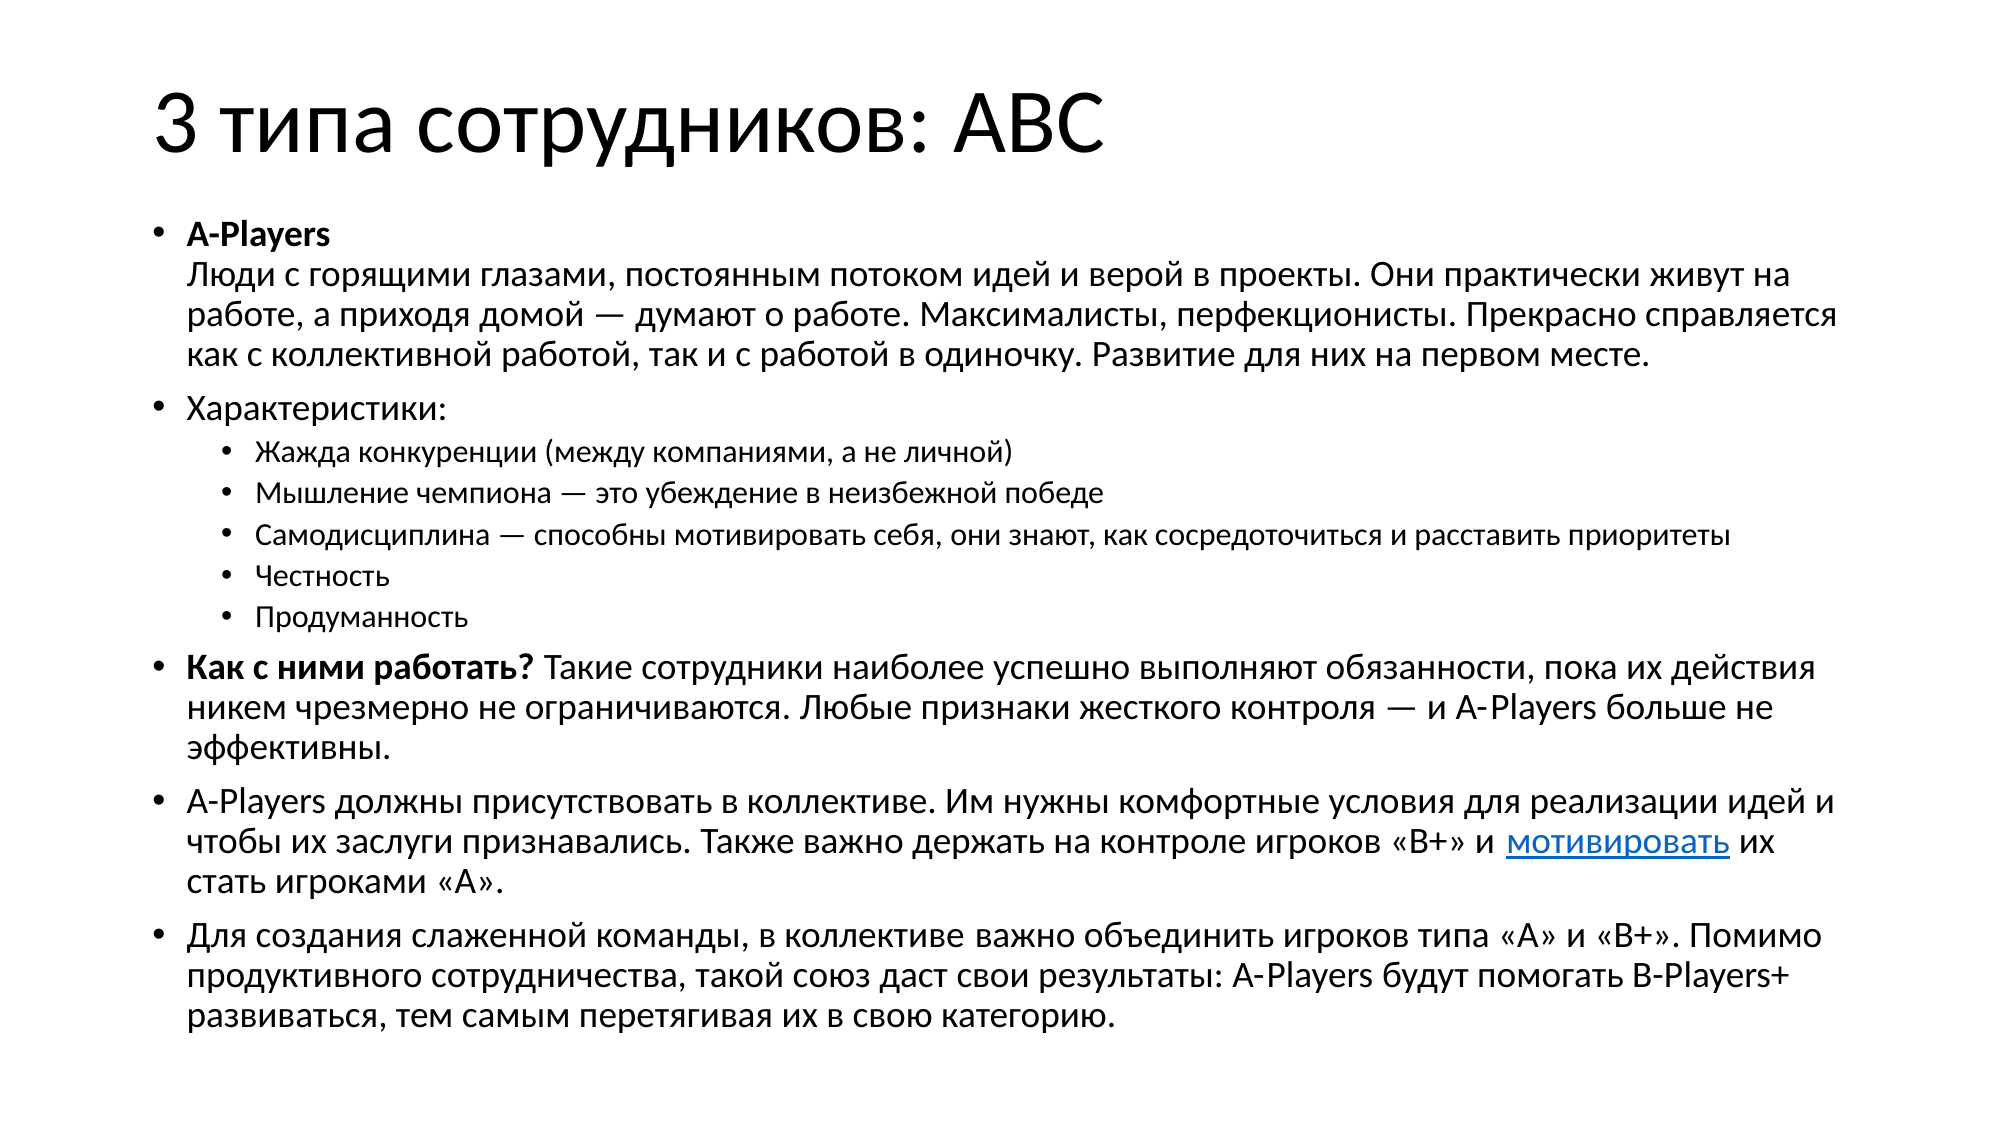

# 3 типа сотрудников: ABC
А-Players
Люди с горящими глазами, постоянным потоком идей и верой в проекты. Они практически живут на работе, а приходя домой — думают о работе. Максималисты, перфекционисты. Прекрасно справляется как с коллективной работой, так и с работой в одиночку. Развитие для них на первом месте.
Характеристики:
Жажда конкуренции (между компаниями, а не личной)
Мышление чемпиона — это убеждение в неизбежной победе
Самодисциплина — способны мотивировать себя, они знают, как сосредоточиться и расставить приоритеты
Честность
Продуманность
Как с ними работать? Такие сотрудники наиболее успешно выполняют обязанности, пока их действия никем чрезмерно не ограничиваются. Любые признаки жесткого контроля — и А-Players больше не эффективны.
А-Players должны присутствовать в коллективе. Им нужны комфортные условия для реализации идей и чтобы их заслуги признавались. Также важно держать на контроле игроков «В+» и мотивировать их стать игроками «А».
Для создания слаженной команды, в коллективе важно объединить игроков типа «А» и «В+». Помимо продуктивного сотрудничества, такой союз даст свои результаты: А-Players будут помогать В-Рlayers+ развиваться, тем самым перетягивая их в свою категорию.